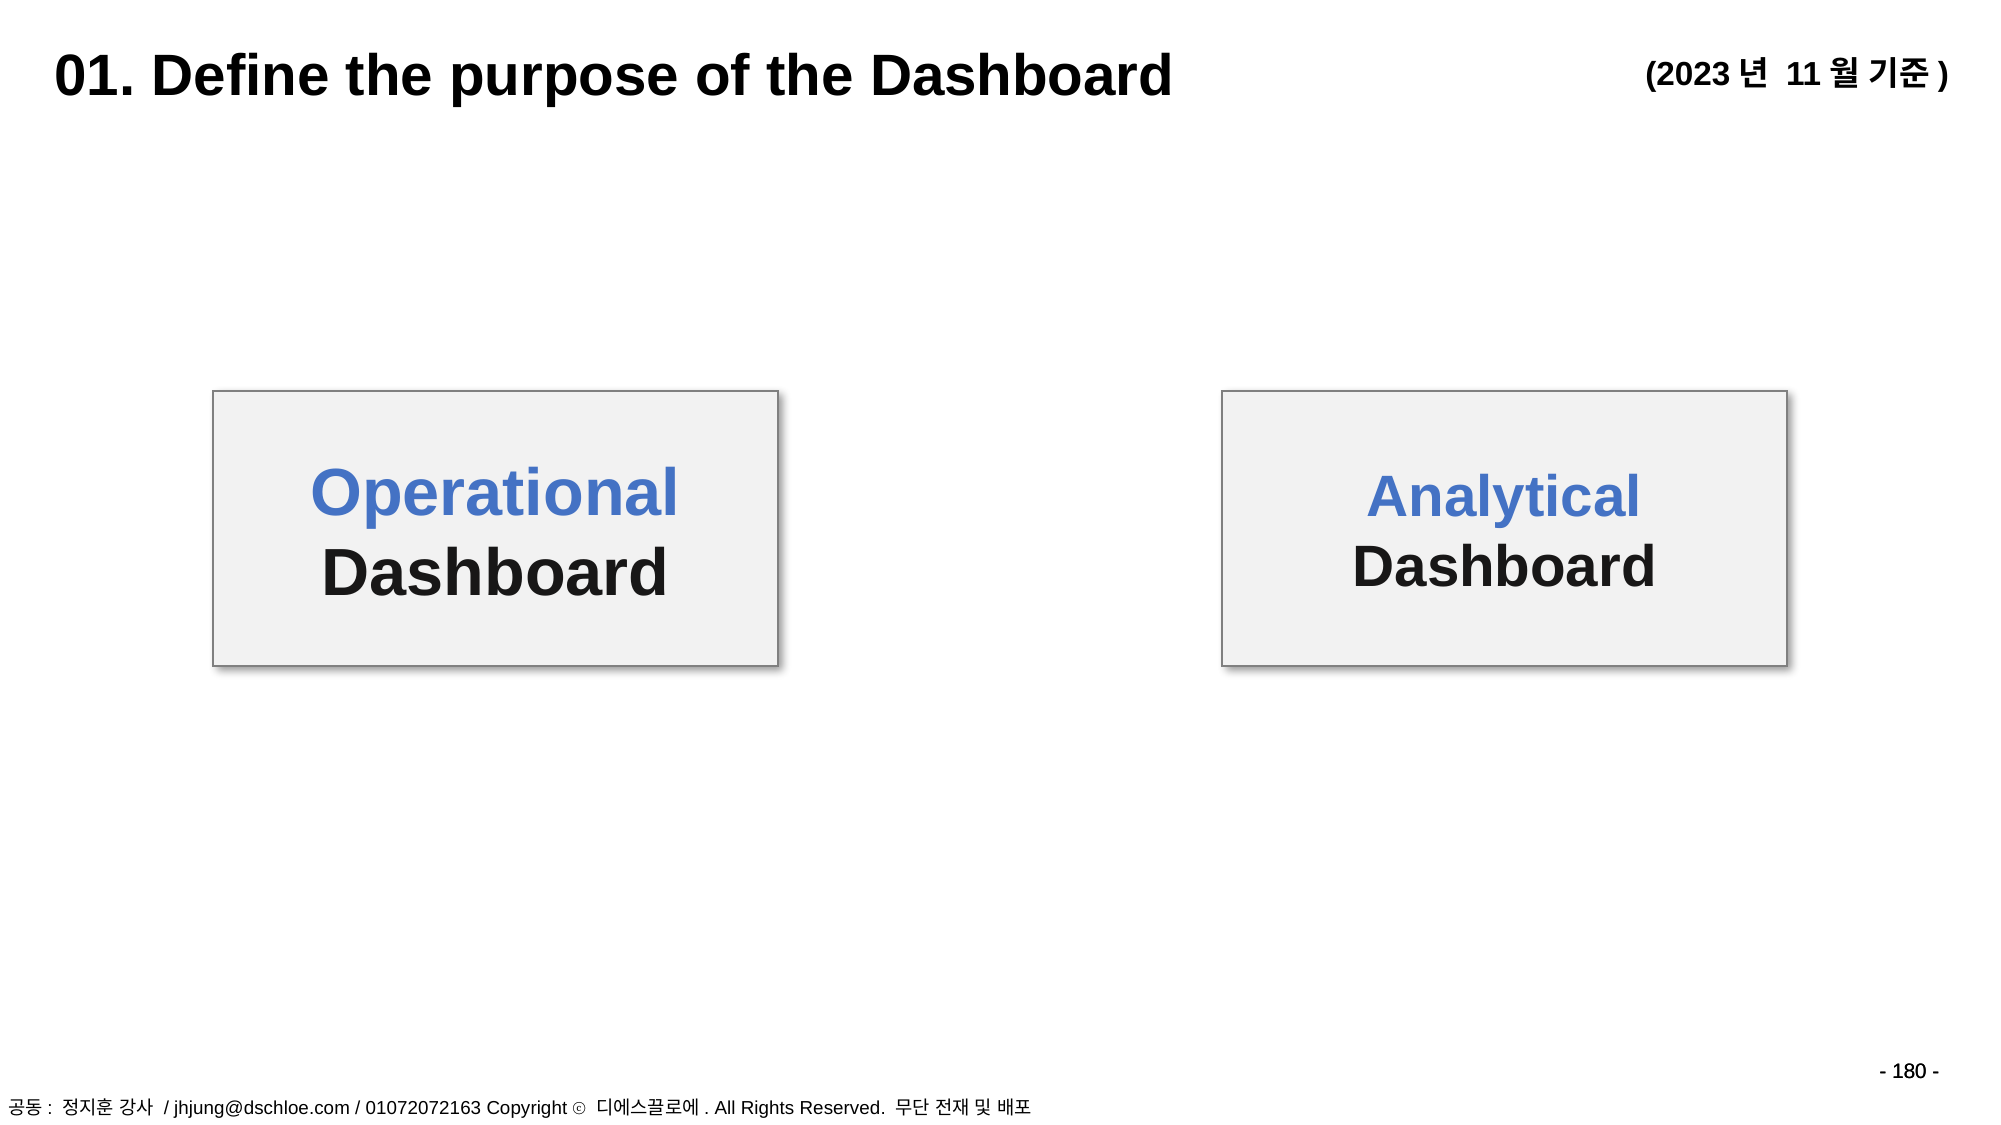

01. Define the purpose of the Dashboard
Operational
Dashboard
Analytical
Dashboard
- 180 -